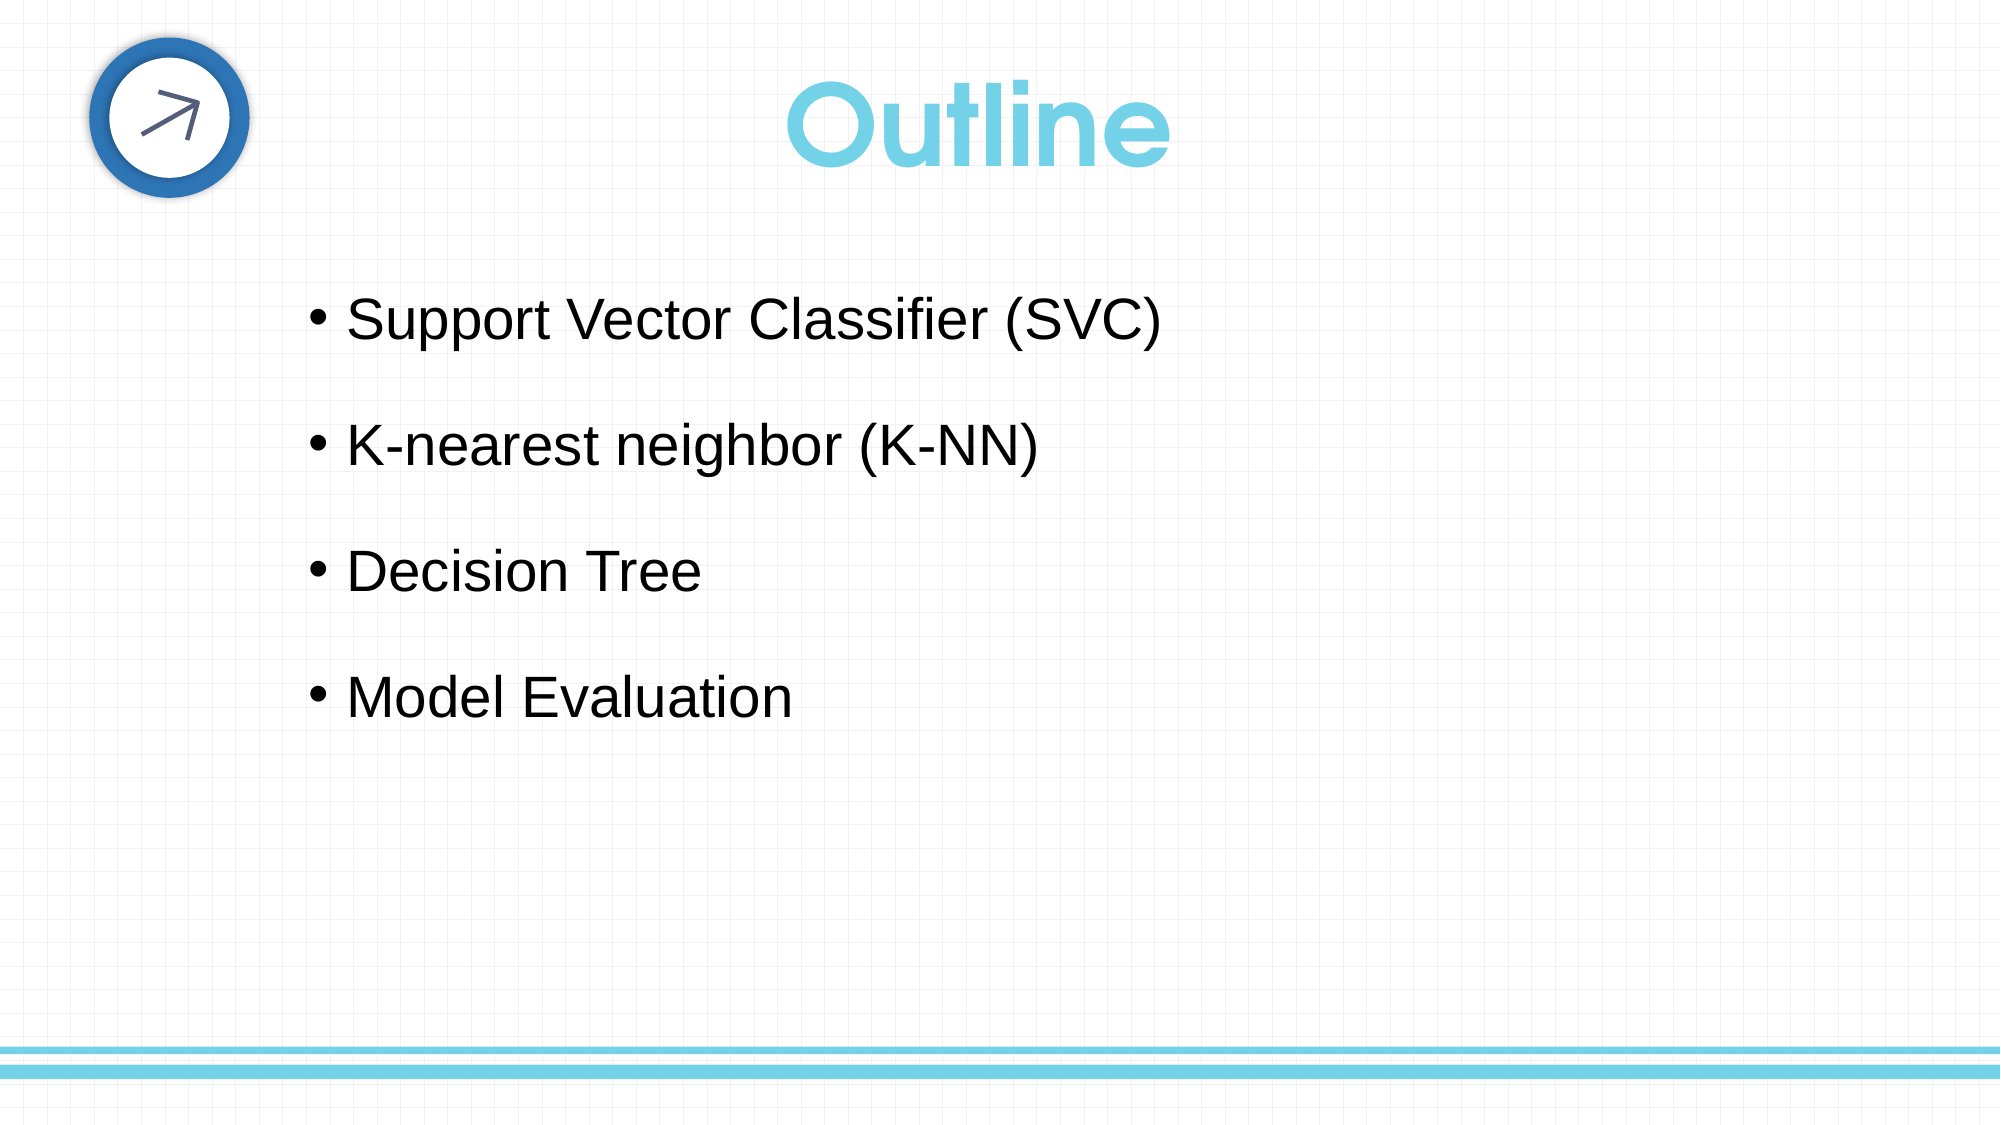

Outline
Support Vector Classifier (SVC)
K-nearest neighbor (K-NN)
Decision Tree
Model Evaluation